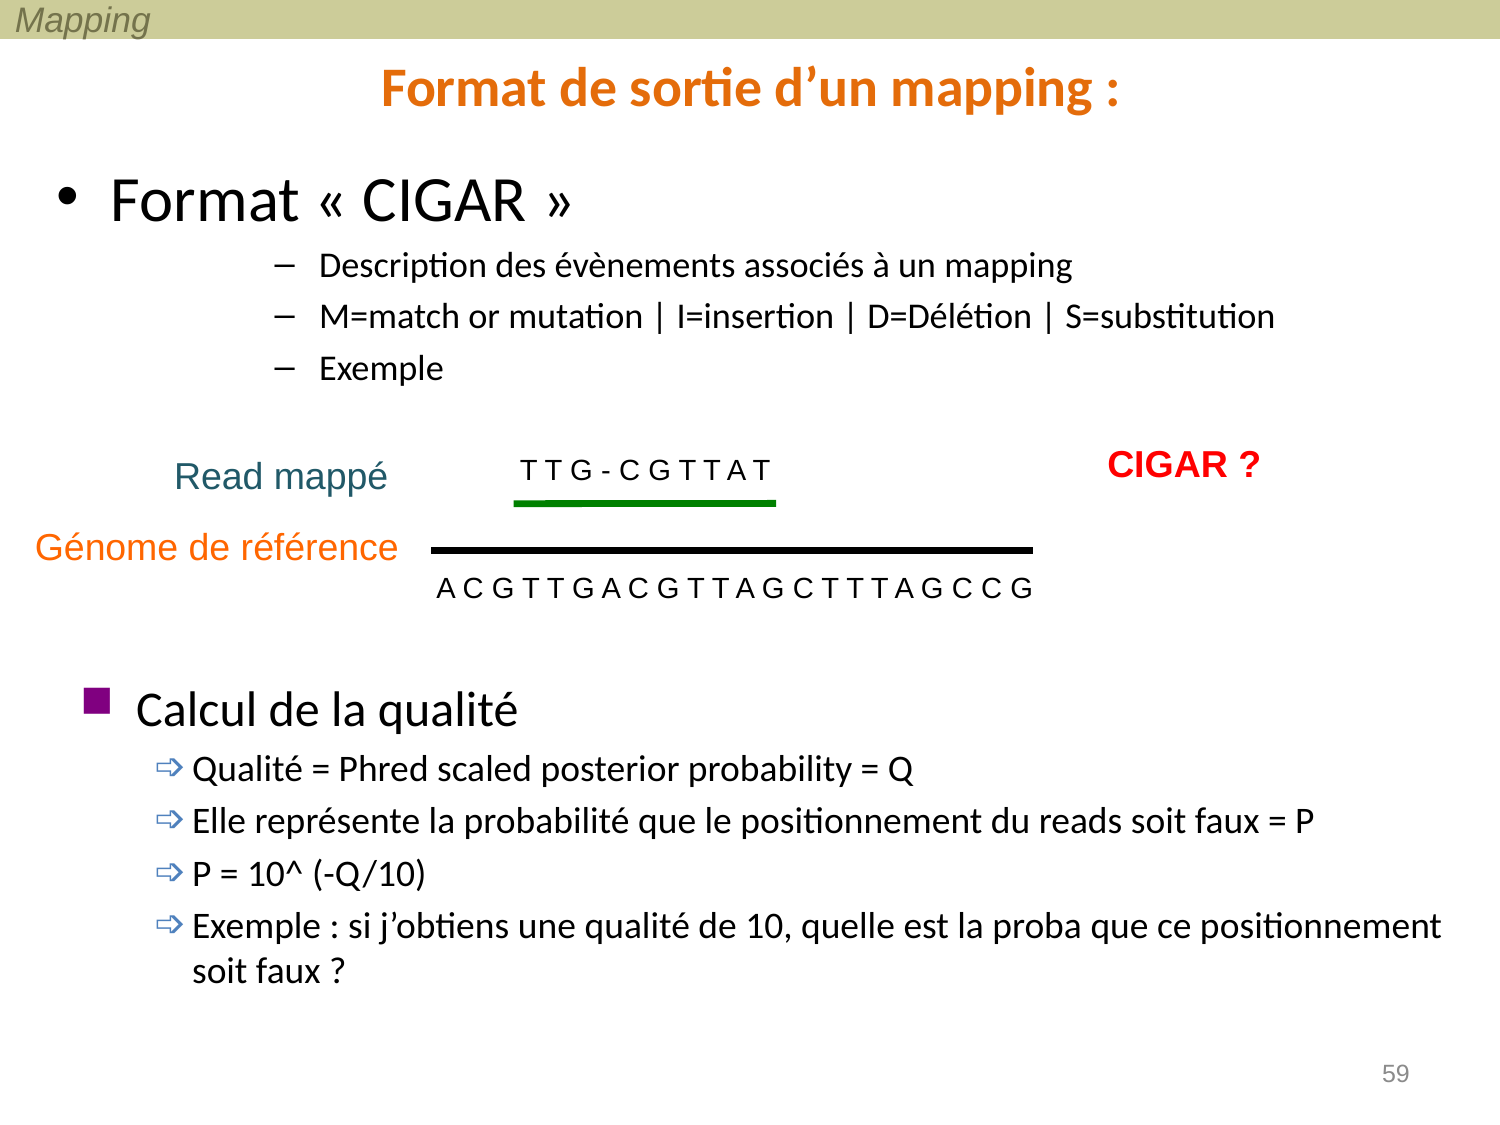

Mapping
# Format de sortie d’un mapping :
Format « CIGAR »
 Description des évènements associés à un mapping
 M=match or mutation | I=insertion | D=Délétion | S=substitution
 Exemple

CIGAR ?
Read mappé
T T G - C G T T A T
Génome de référence
A C G T T G A C G T T A G C T T T A G C C G
Calcul de la qualité
Qualité = Phred scaled posterior probability = Q
Elle représente la probabilité que le positionnement du reads soit faux = P
P = 10^ (-Q/10)
Exemple : si j’obtiens une qualité de 10, quelle est la proba que ce positionnement soit faux ?
59